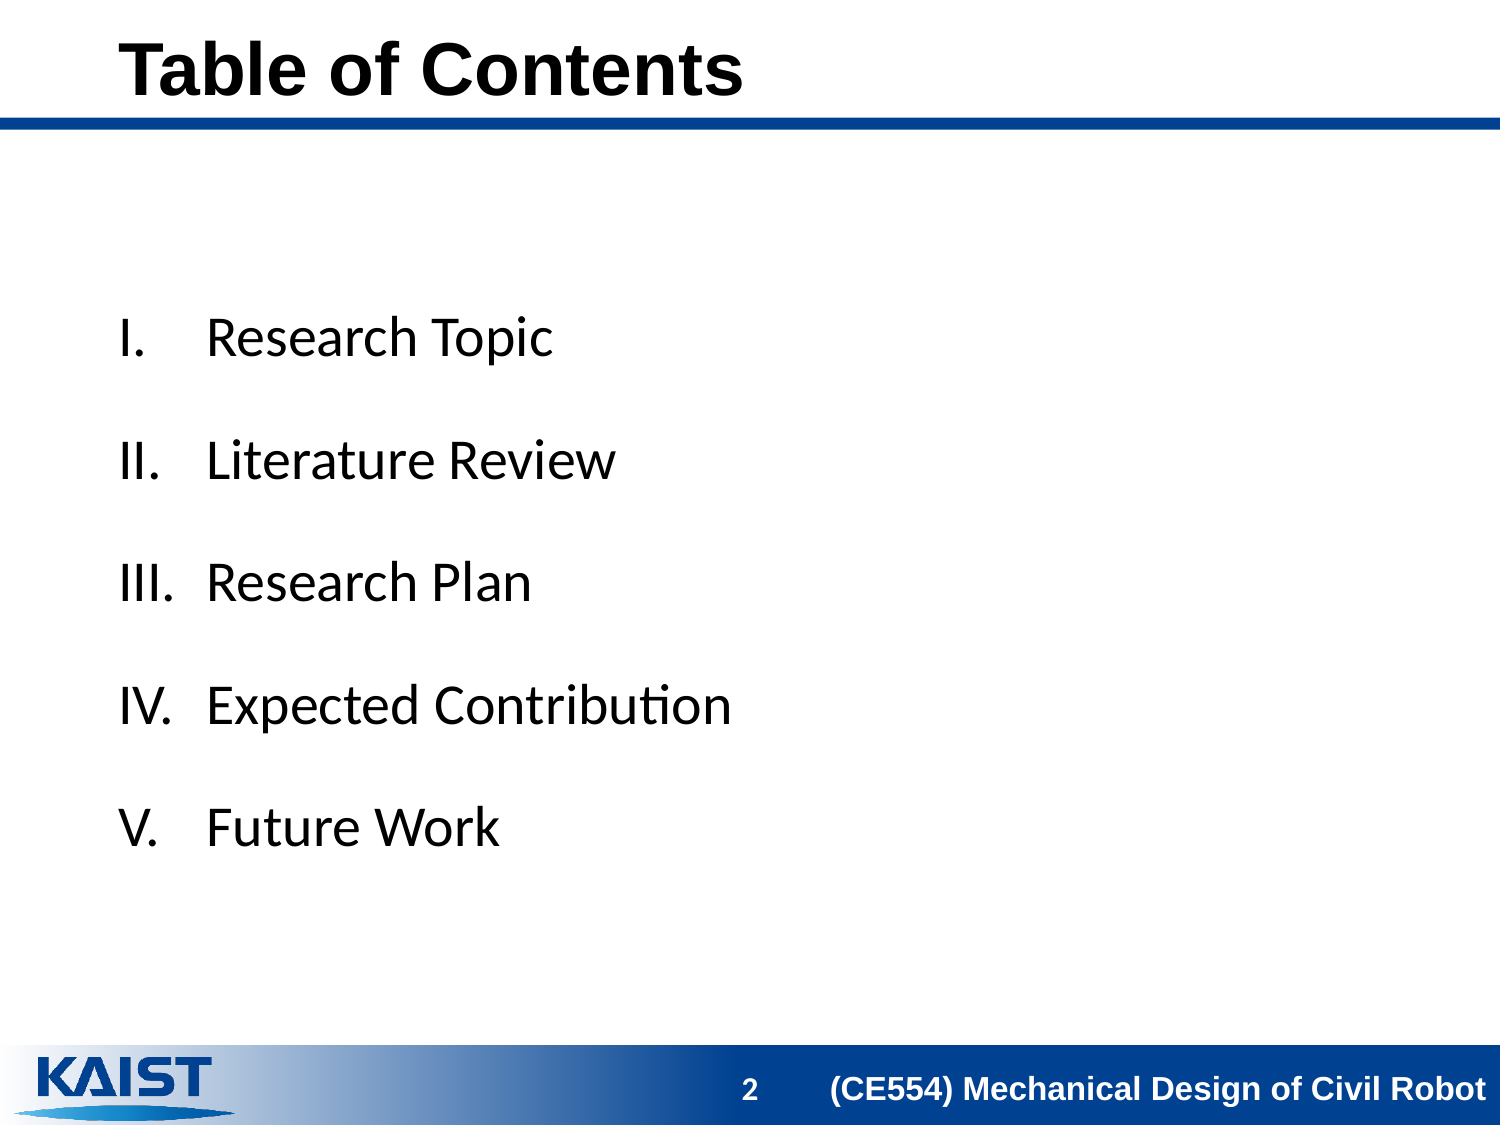

# Table of Contents
Research Topic
Literature Review
Research Plan
Expected Contribution
Future Work